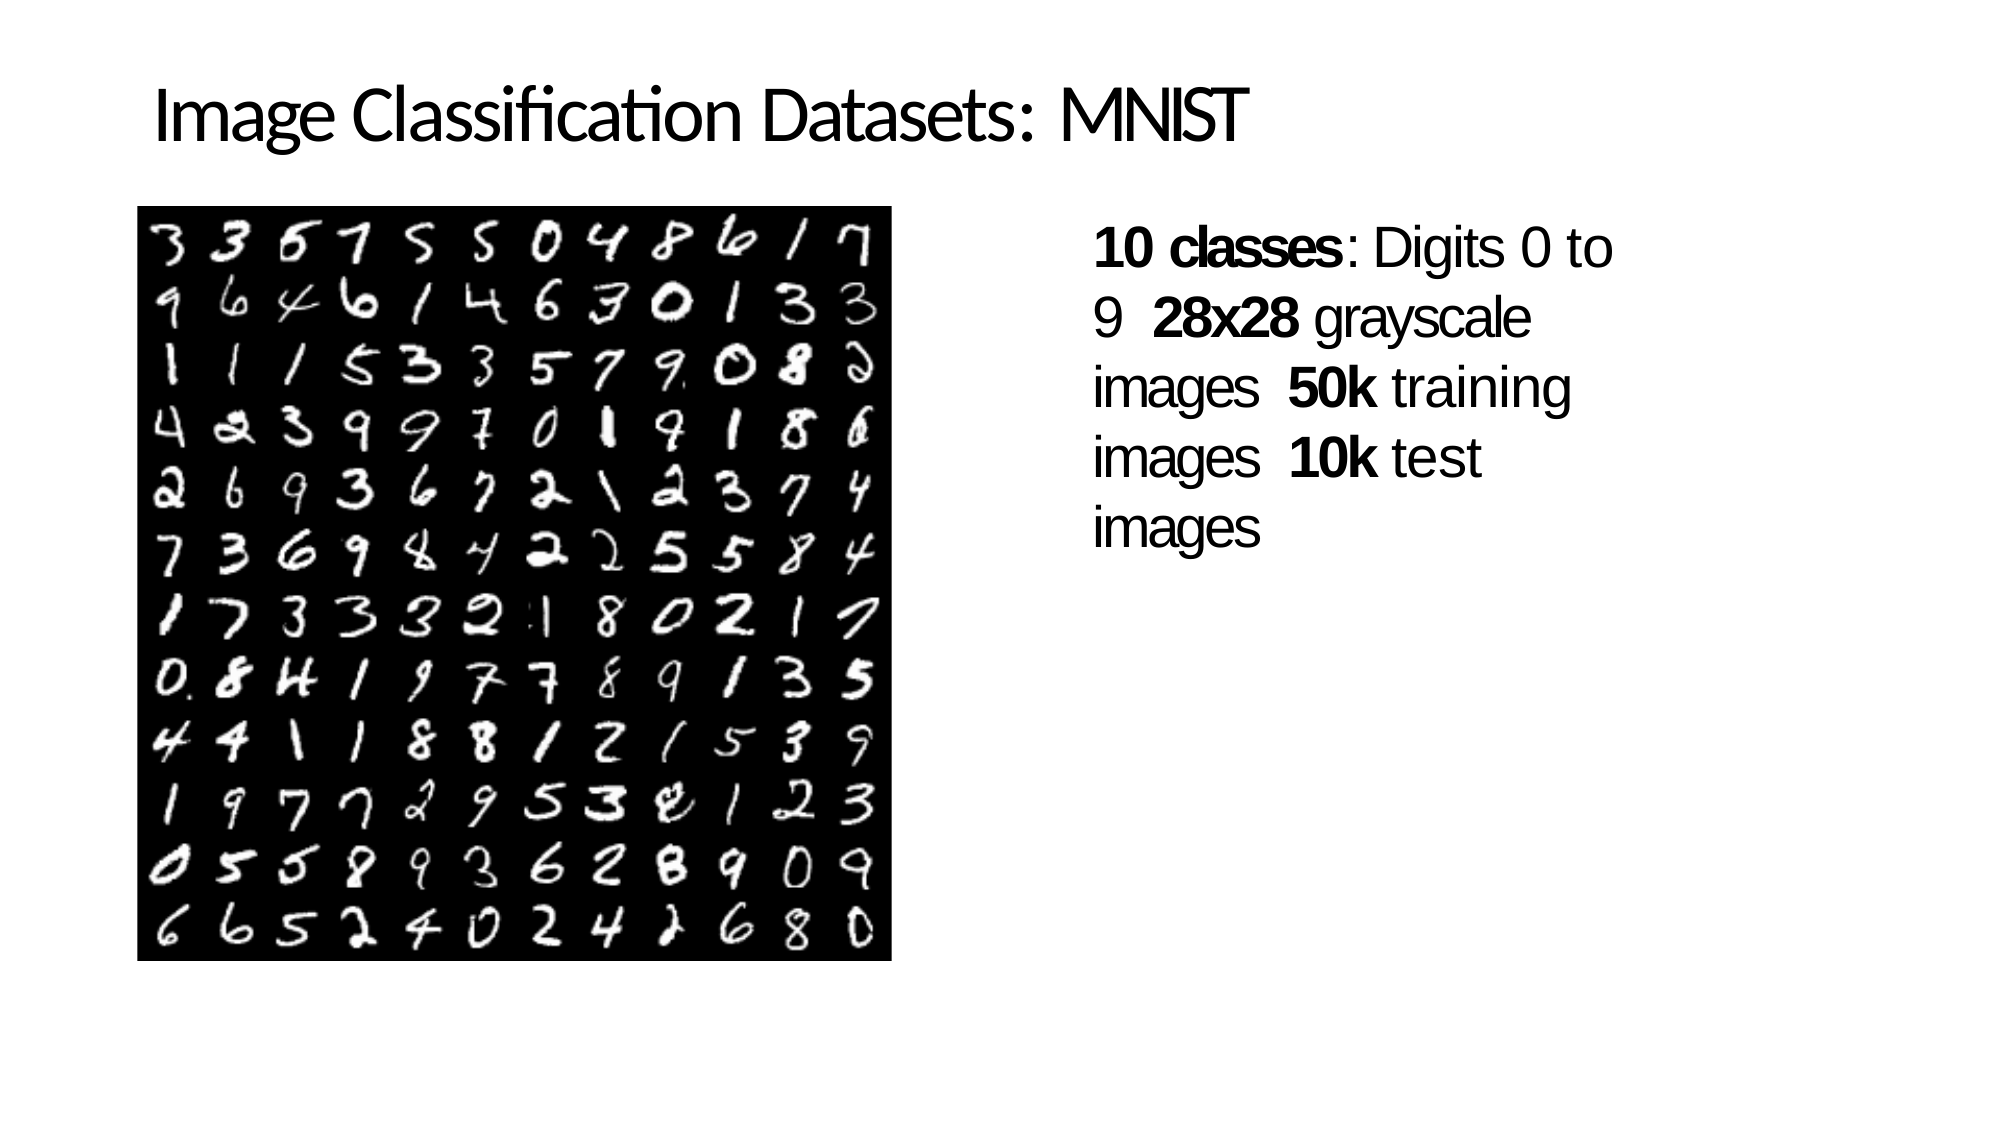

# Image Classification Datasets: MNIST

10 classes: Digits 0 to 9  28x28 grayscale images  50k training images  10k test images